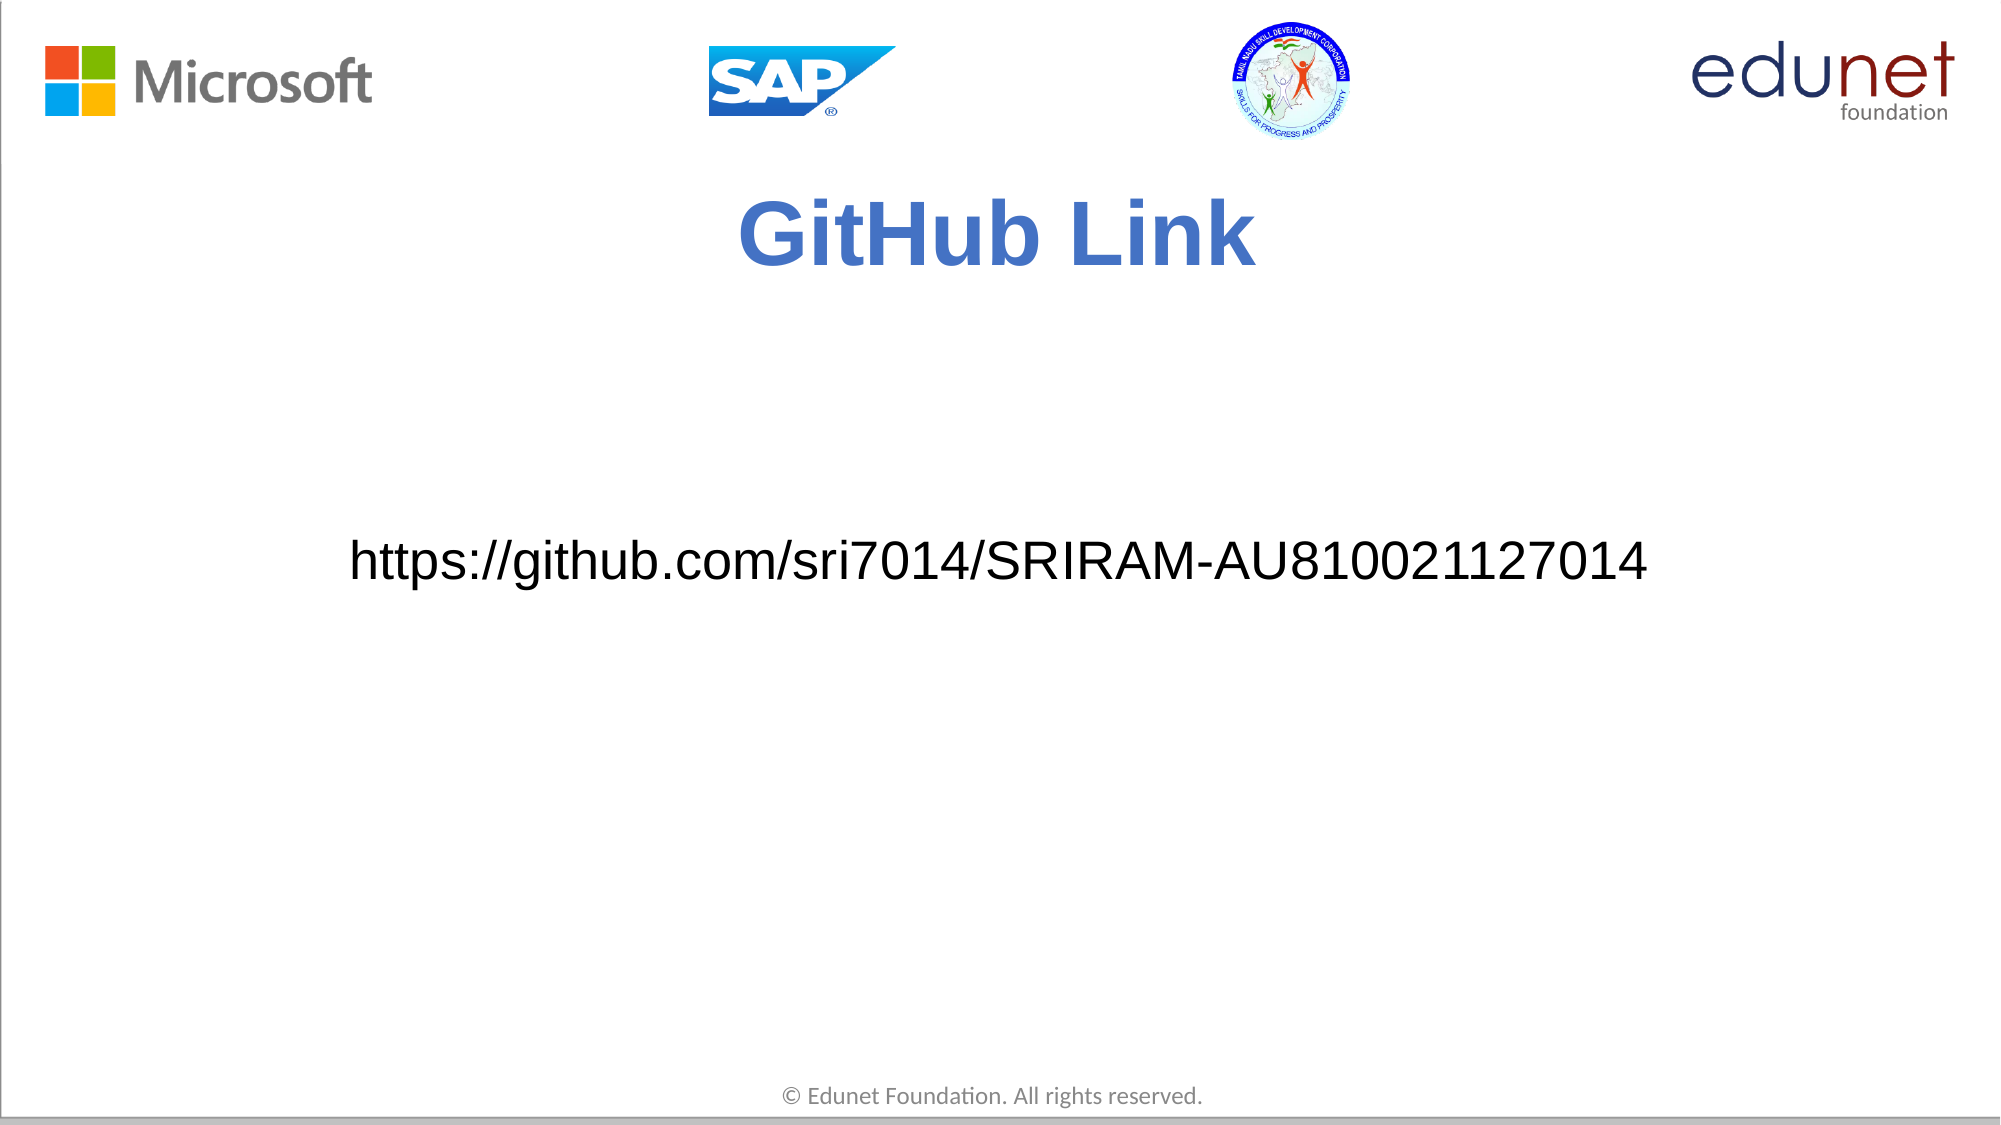

# GitHub Link
https://github.com/sri7014/SRIRAM-AU810021127014
© Edunet Foundation. All rights reserved.